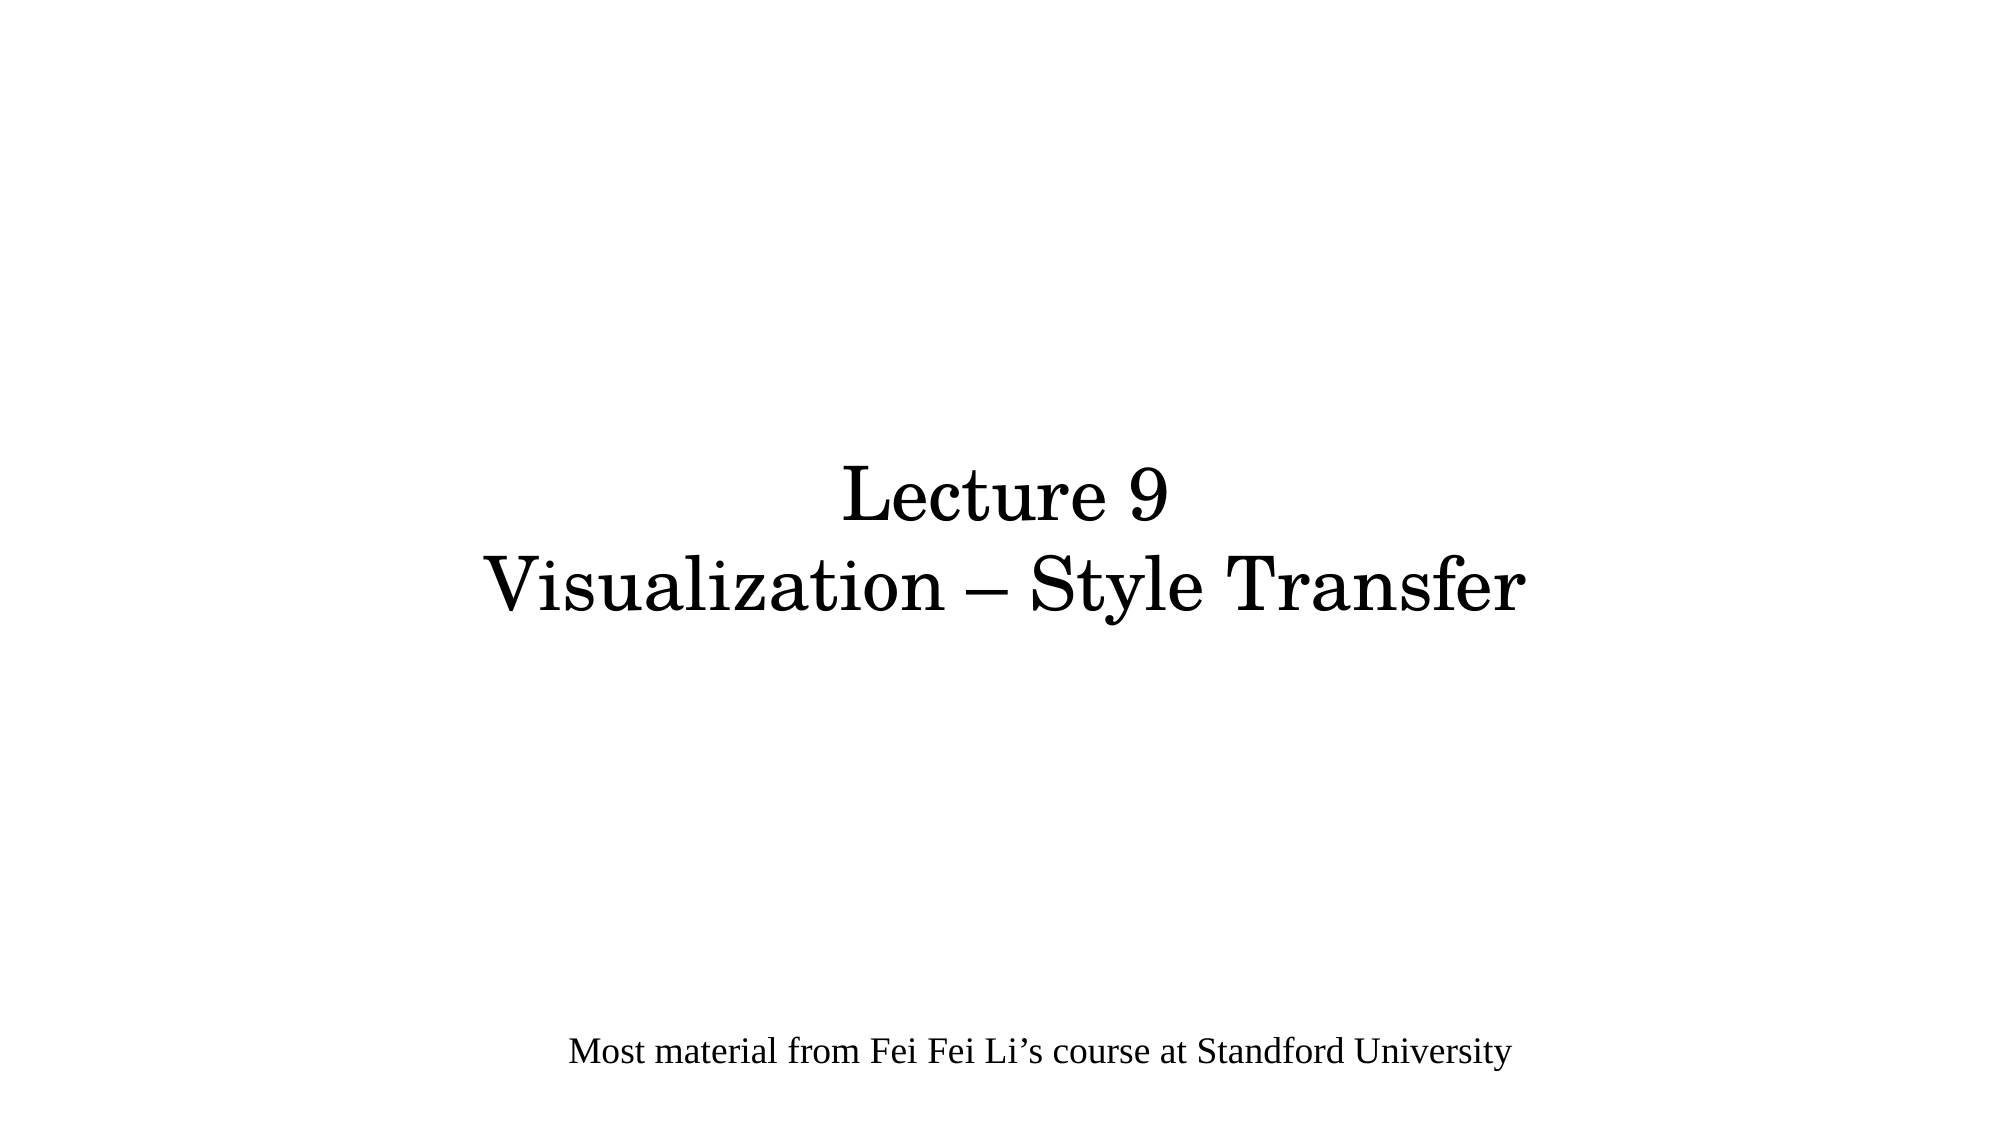

Lecture 9
Visualization – Style Transfer
Most material from Fei Fei Li’s course at Standford University